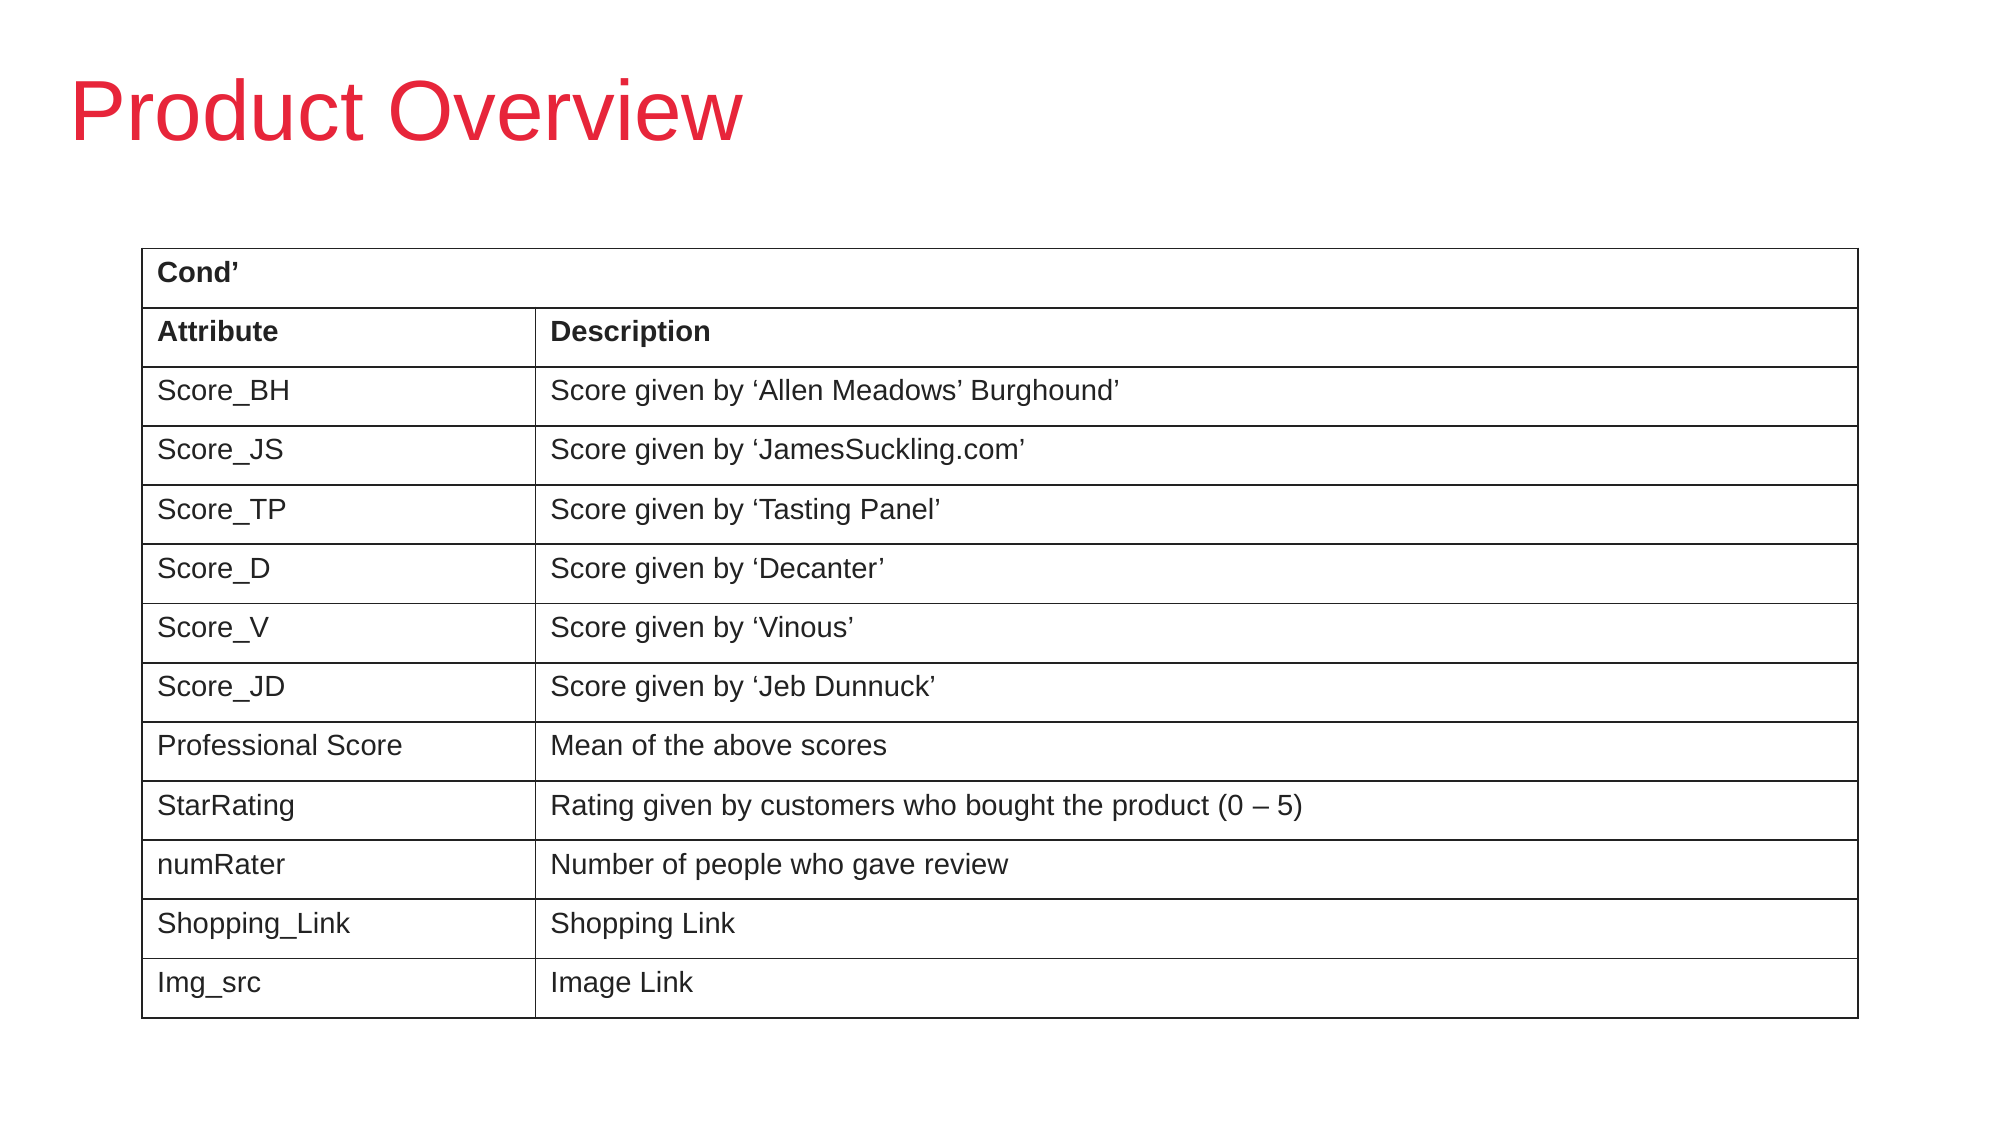

Product Overview
| Cond’ |  |
| --- | --- |
| Attribute | Description |
| Score\_BH | Score given by ‘Allen Meadows’ Burghound’ |
| Score\_JS | Score given by ‘JamesSuckling.com’ |
| Score\_TP | Score given by ‘Tasting Panel’ |
| Score\_D | Score given by ‘Decanter’ |
| Score\_V | Score given by ‘Vinous’ |
| Score\_JD | Score given by ‘Jeb Dunnuck’ |
| Professional Score | Mean of the above scores |
| StarRating | Rating given by customers who bought the product (0 – 5) |
| numRater | Number of people who gave review |
| Shopping\_Link | Shopping Link |
| Img\_src | Image Link |